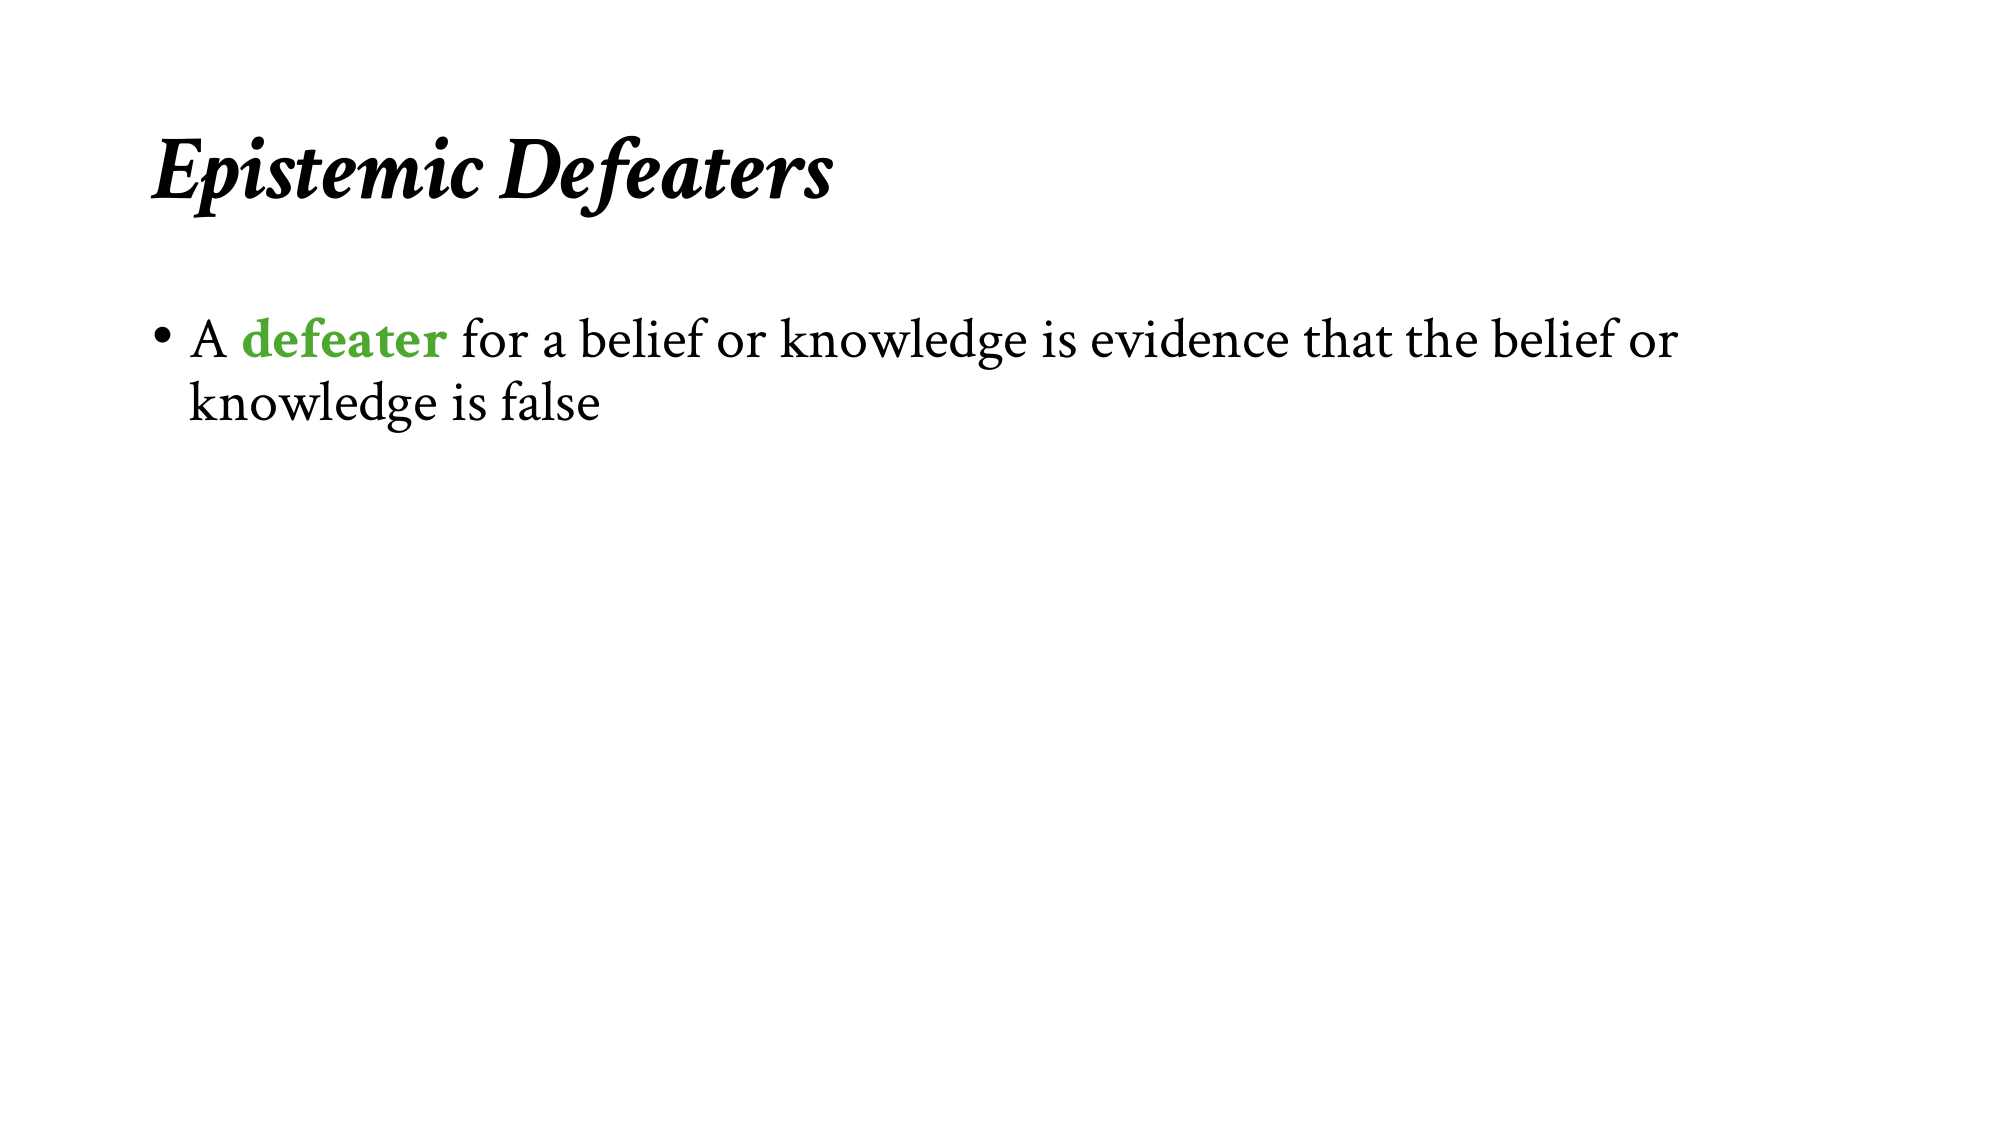

# Epistemic Defeaters
A defeater for a belief or knowledge is evidence that the belief or knowledge is false